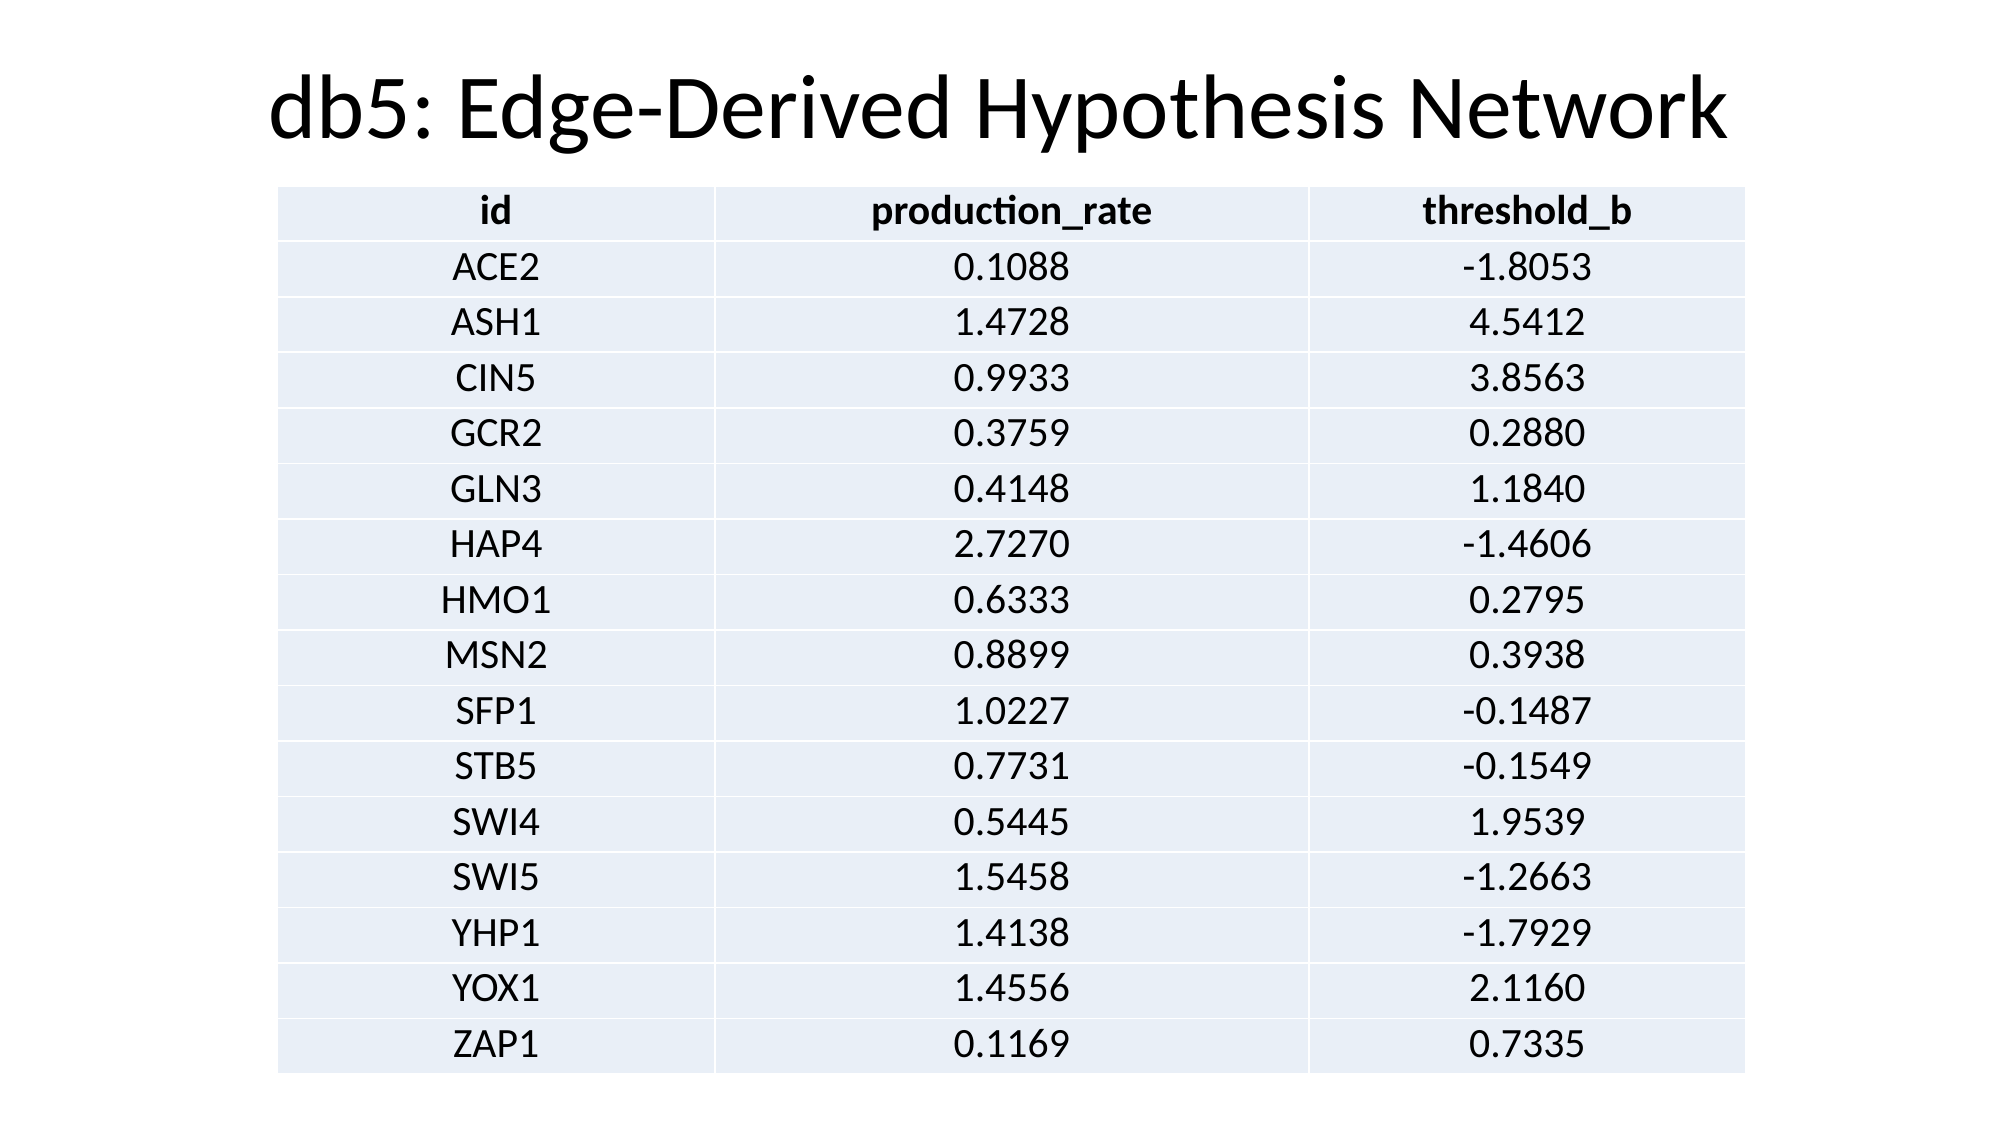

# db5: Edge-Derived Hypothesis Network
| id | production\_rate | threshold\_b |
| --- | --- | --- |
| ACE2 | 0.1088 | -1.8053 |
| ASH1 | 1.4728 | 4.5412 |
| CIN5 | 0.9933 | 3.8563 |
| GCR2 | 0.3759 | 0.2880 |
| GLN3 | 0.4148 | 1.1840 |
| HAP4 | 2.7270 | -1.4606 |
| HMO1 | 0.6333 | 0.2795 |
| MSN2 | 0.8899 | 0.3938 |
| SFP1 | 1.0227 | -0.1487 |
| STB5 | 0.7731 | -0.1549 |
| SWI4 | 0.5445 | 1.9539 |
| SWI5 | 1.5458 | -1.2663 |
| YHP1 | 1.4138 | -1.7929 |
| YOX1 | 1.4556 | 2.1160 |
| ZAP1 | 0.1169 | 0.7335 |